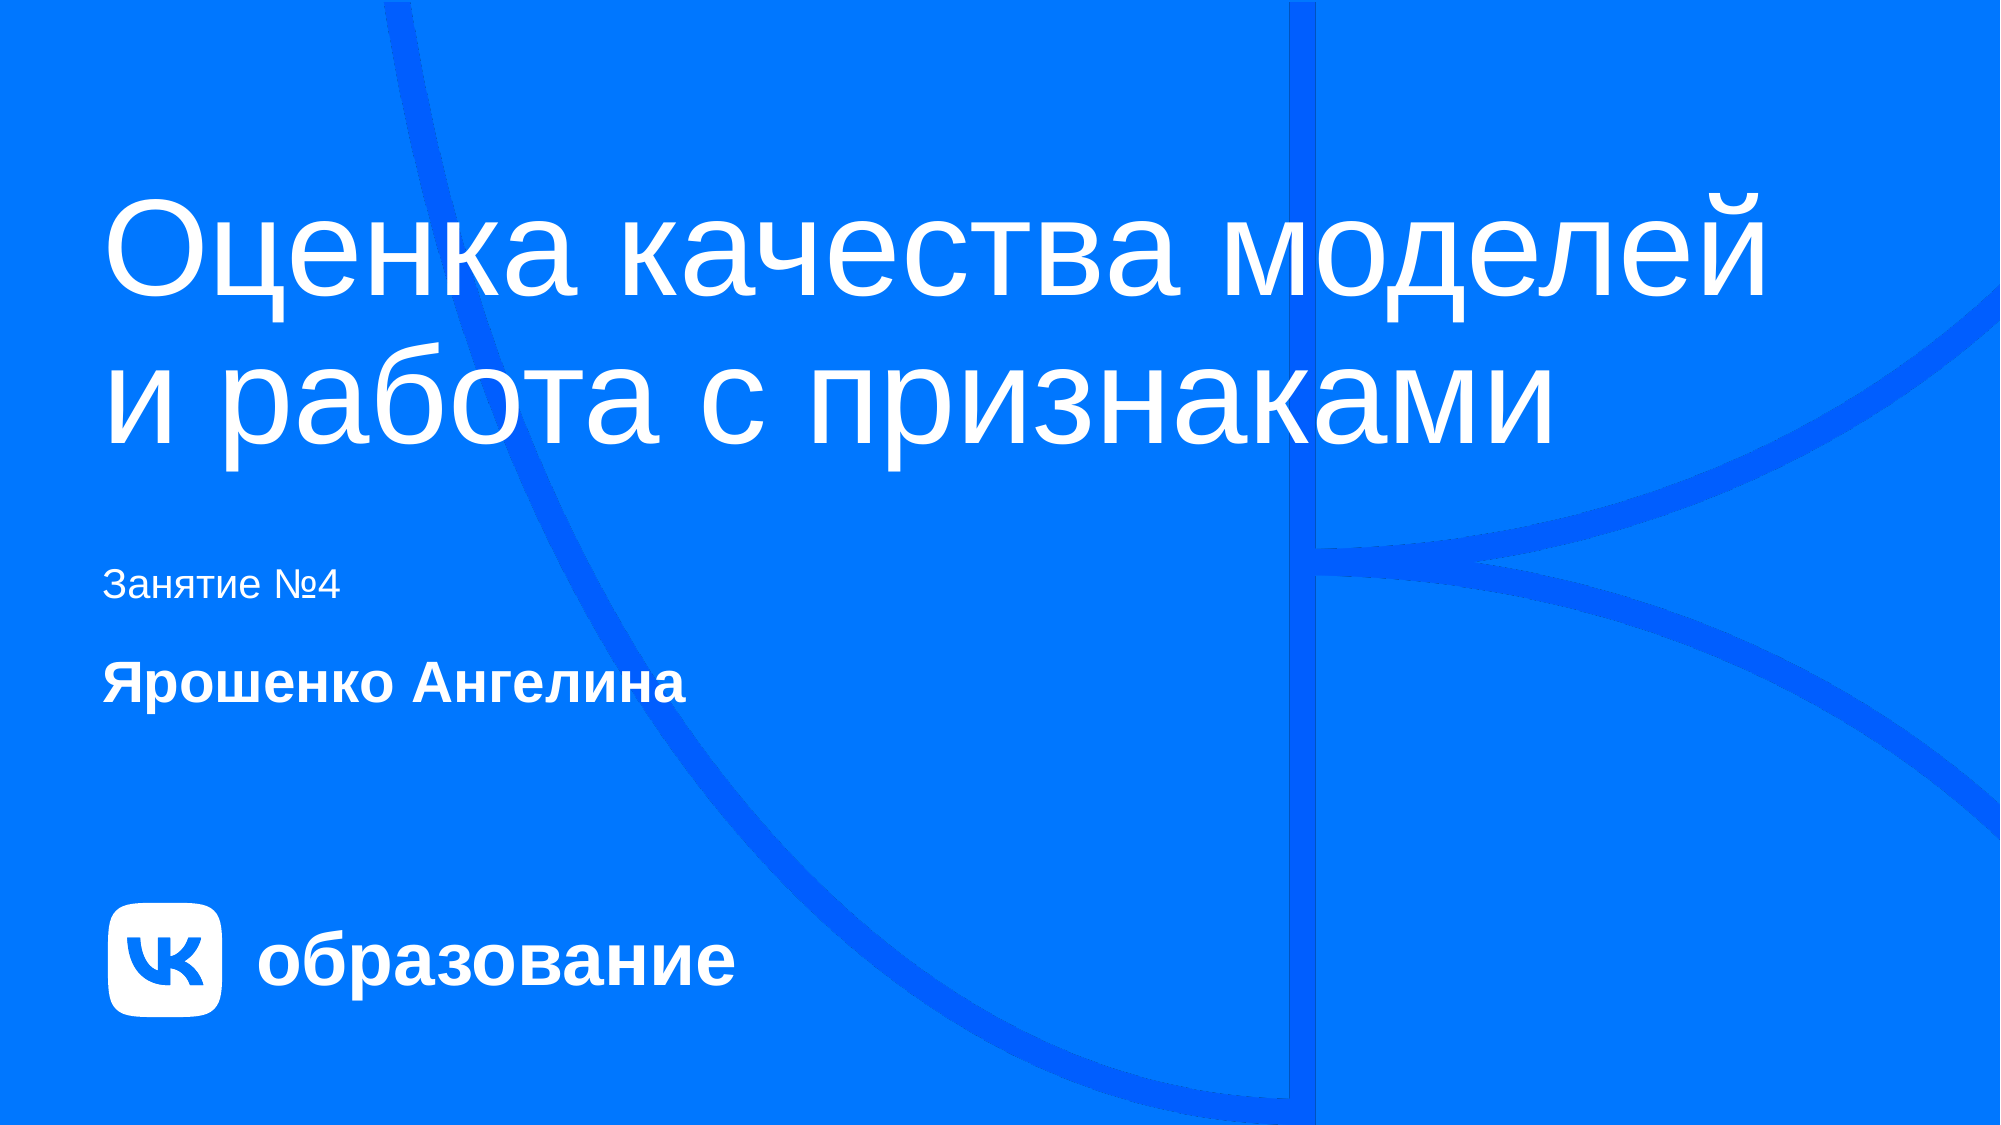

# Оценка качества моделей и работа с признаками
Занятие №4

Ярошенко Ангелина
образование